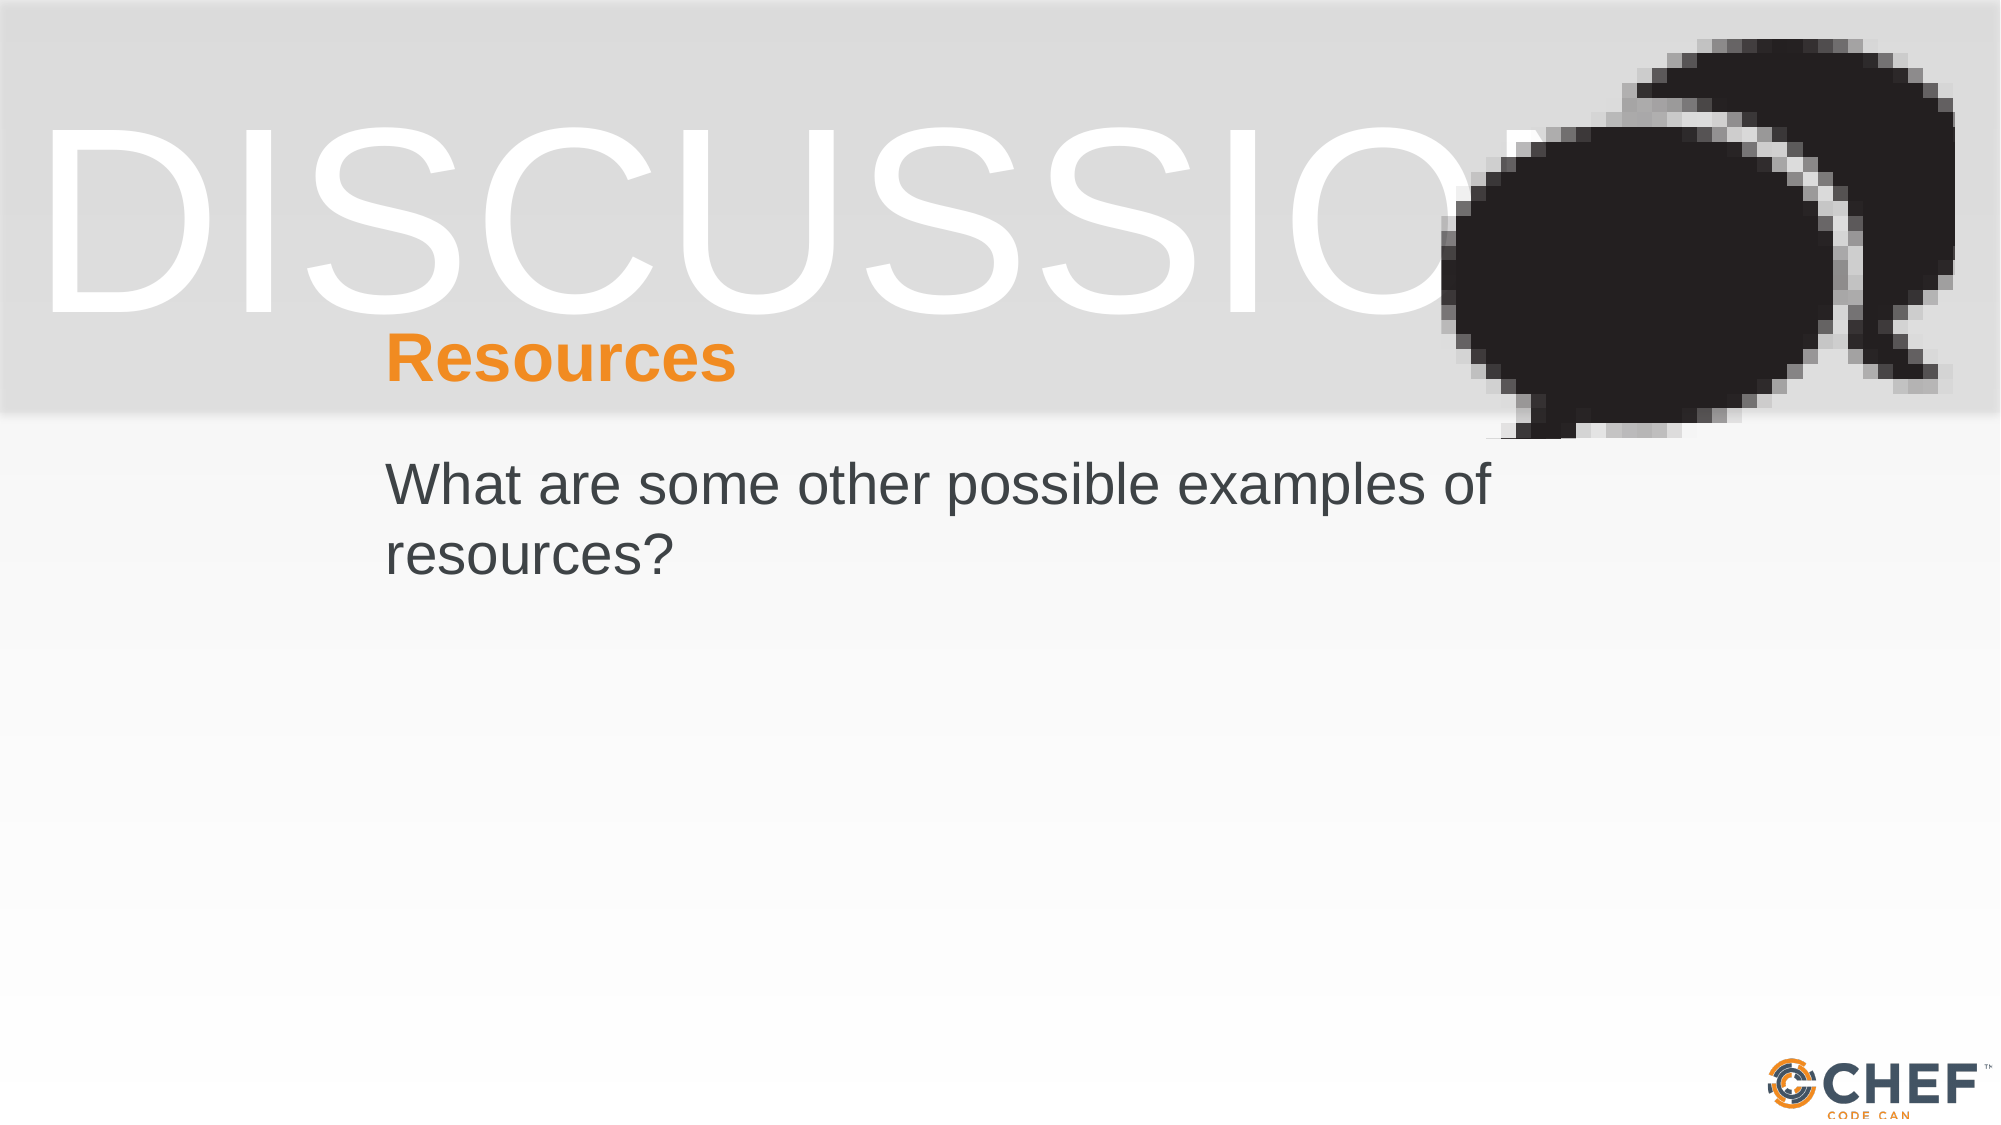

# Resources
What are some other possible examples of resources?